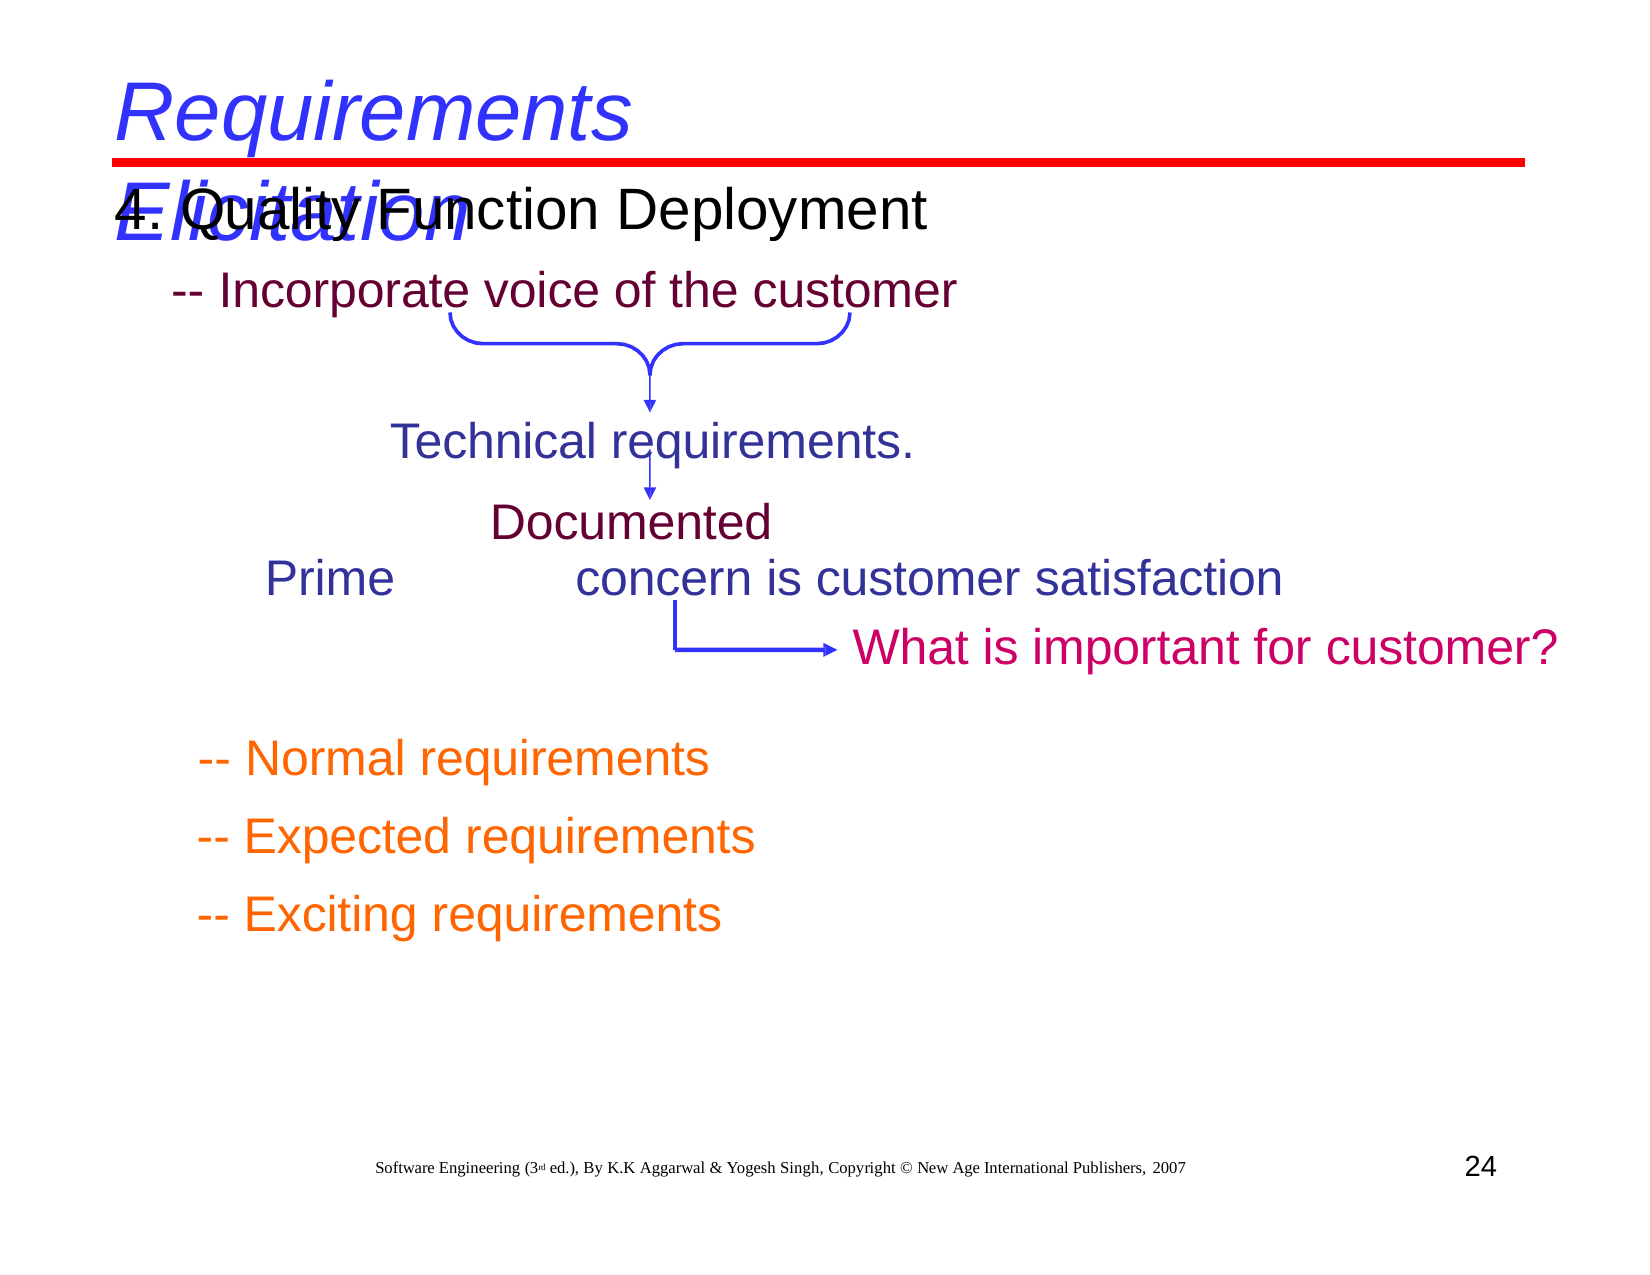

# Requirements Elicitation

4. Quality Function Deployment
-- Incorporate voice of the customer

Technical requirements.
Documented
Prime	concern is customer satisfaction
What is important for customer?

-- Normal requirements
-- Expected requirements
-- Exciting requirements

24
Software Engineering (3rd  ed.), By K.K Aggarwal & Yogesh Singh, Copyright © New Age International Publishers, 2007